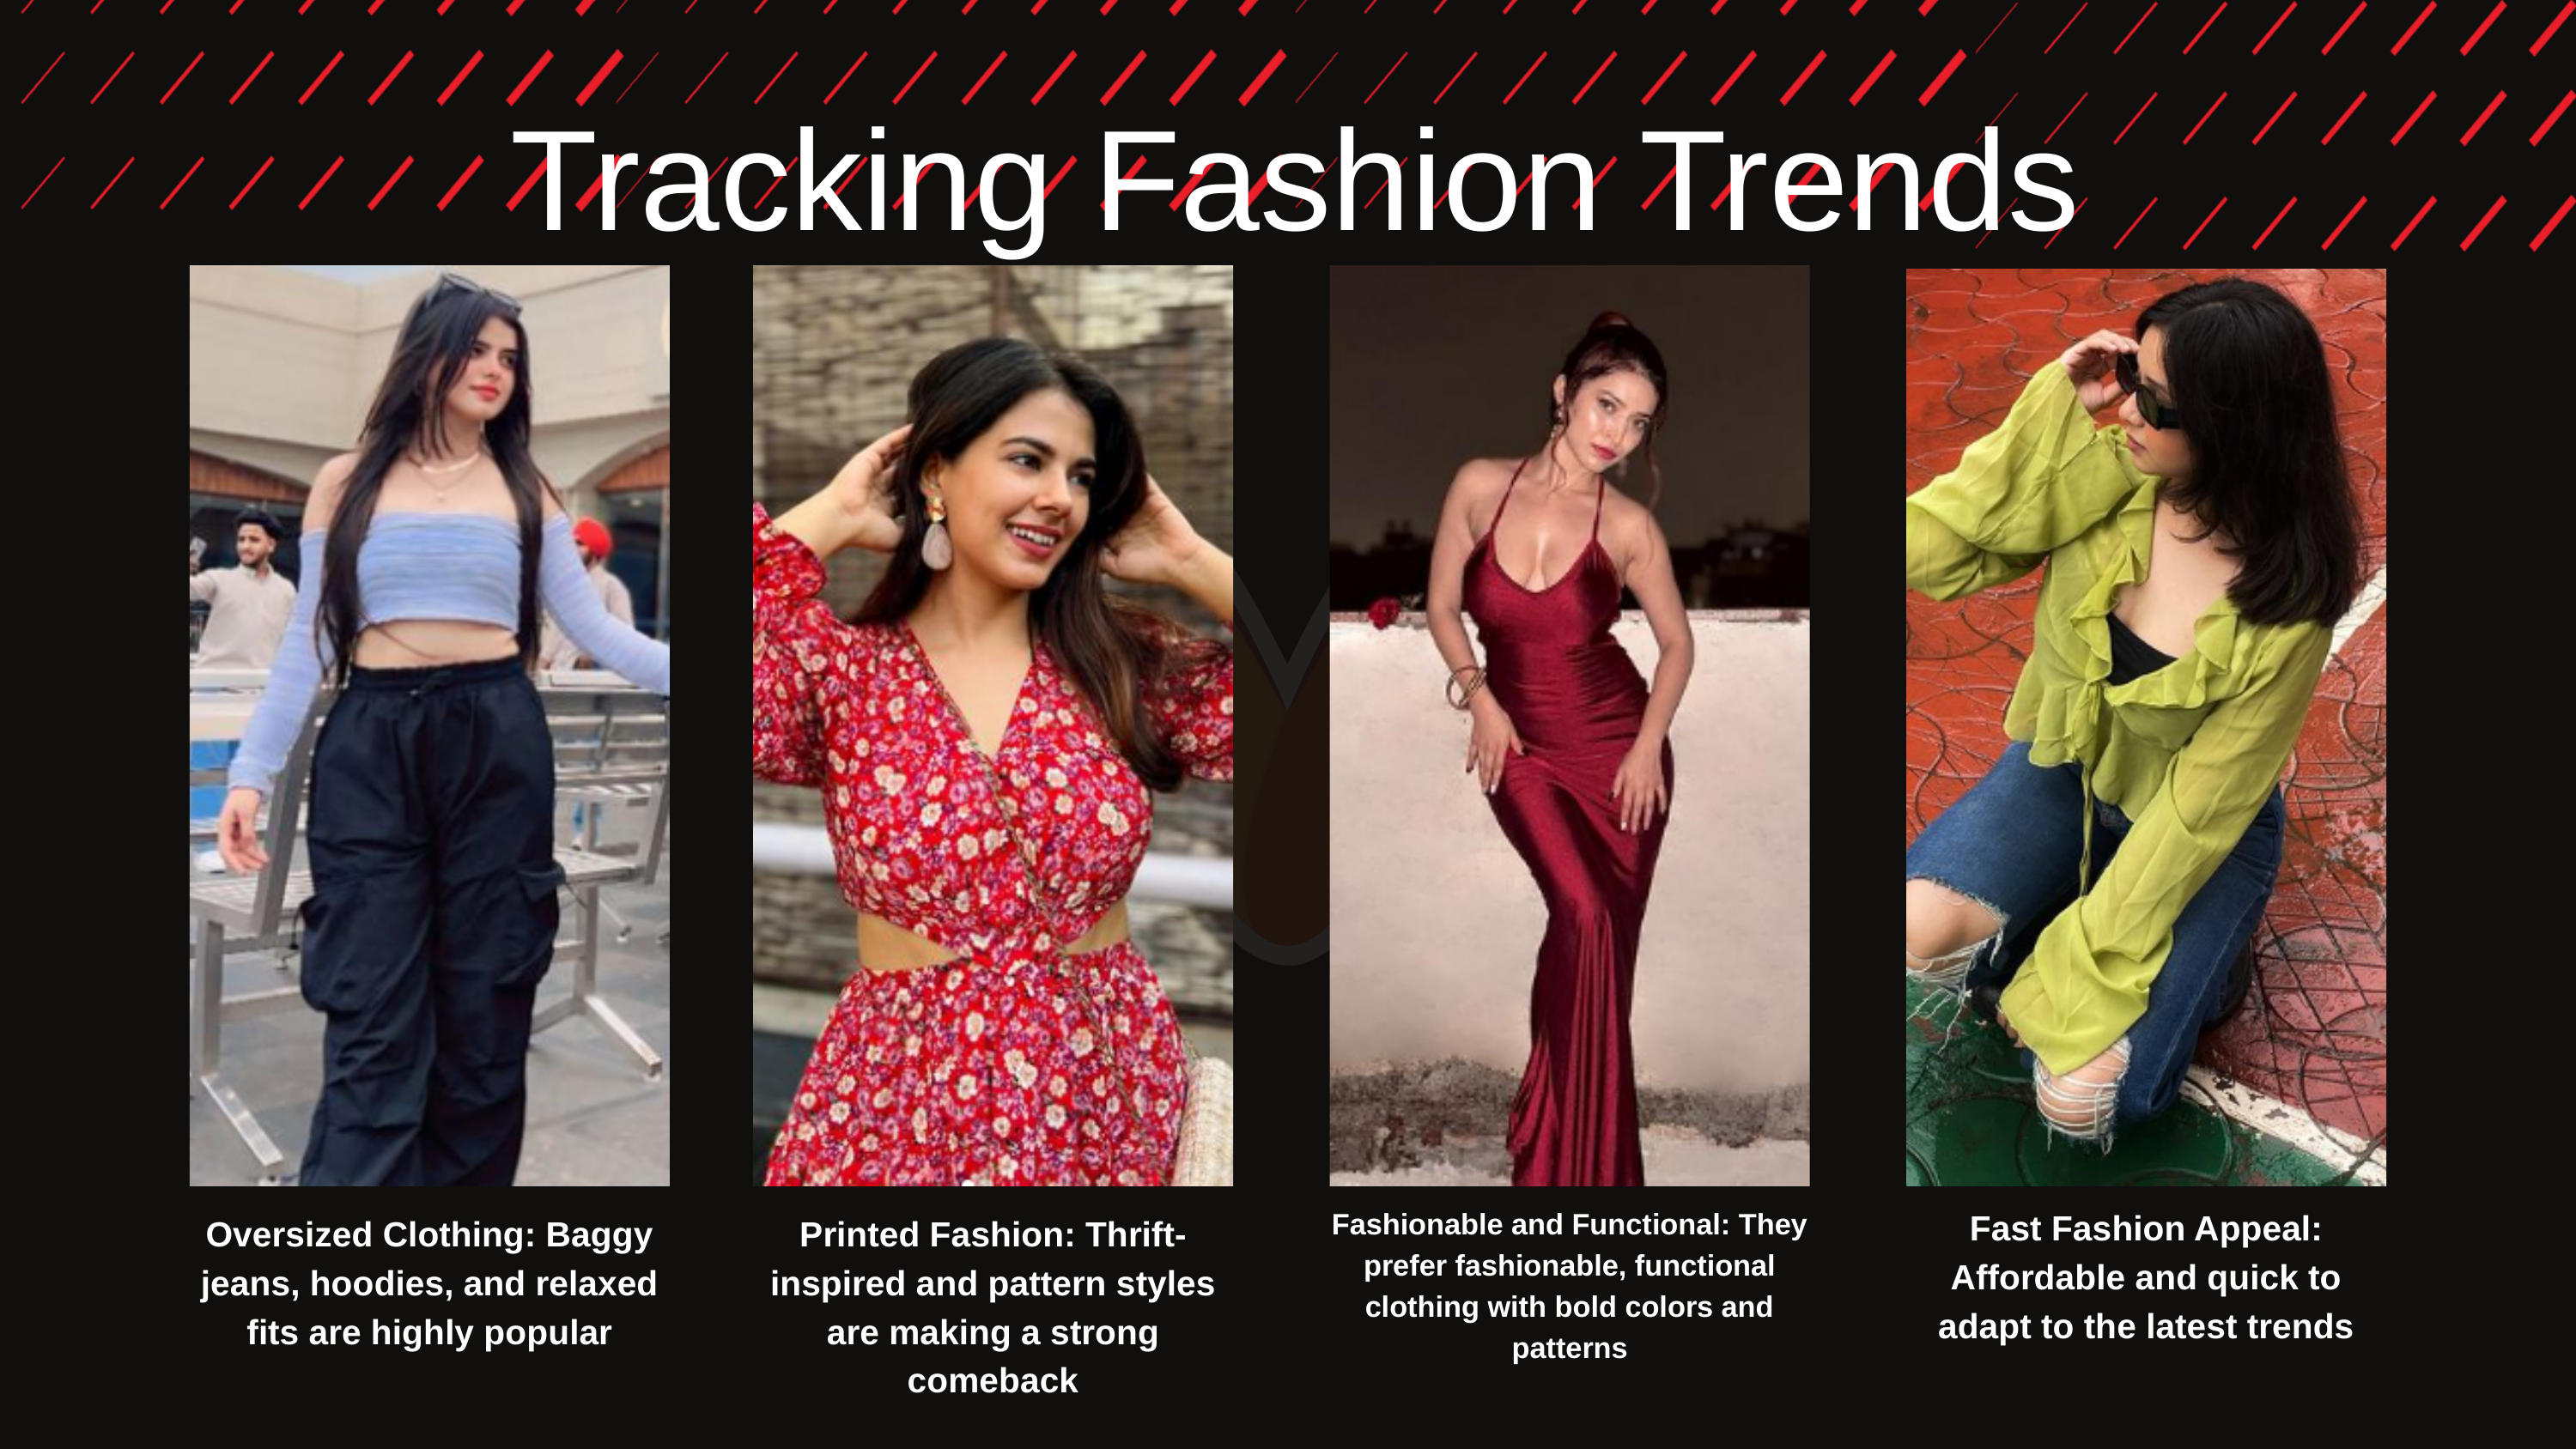

Tracking Fashion Trends

Fashionable and Functional: They prefer fashionable, functional clothing with bold colors and patterns
Fast Fashion Appeal: Affordable and quick to adapt to the latest trends
Oversized Clothing: Baggy jeans, hoodies, and relaxed fits are highly popular
Printed Fashion: Thrift-inspired and pattern styles are making a strong comeback